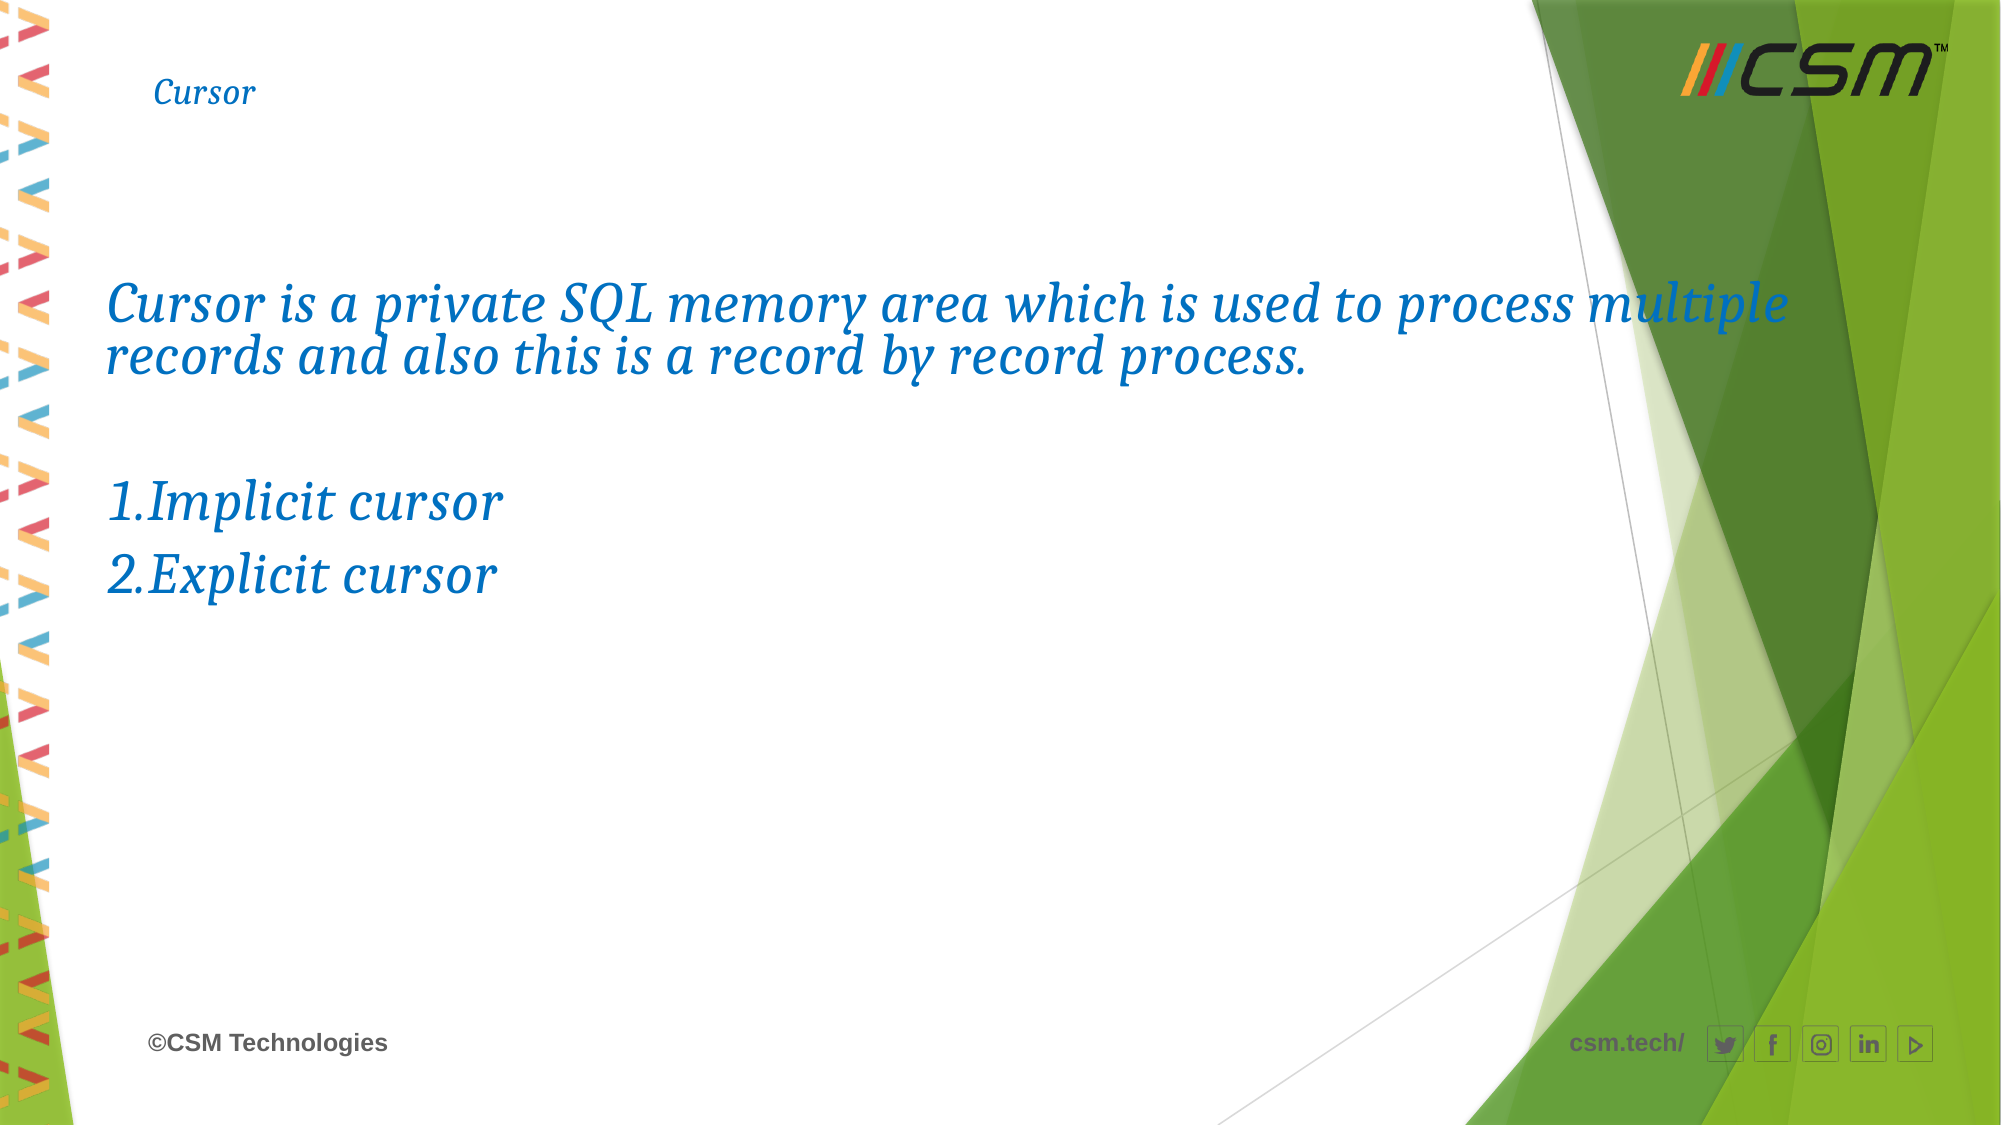

# Cursor

Cursor is a private SQL memory area which is used to process multiple records and also this is a record by record process.

1.Implicit cursor
2.Explicit cursor